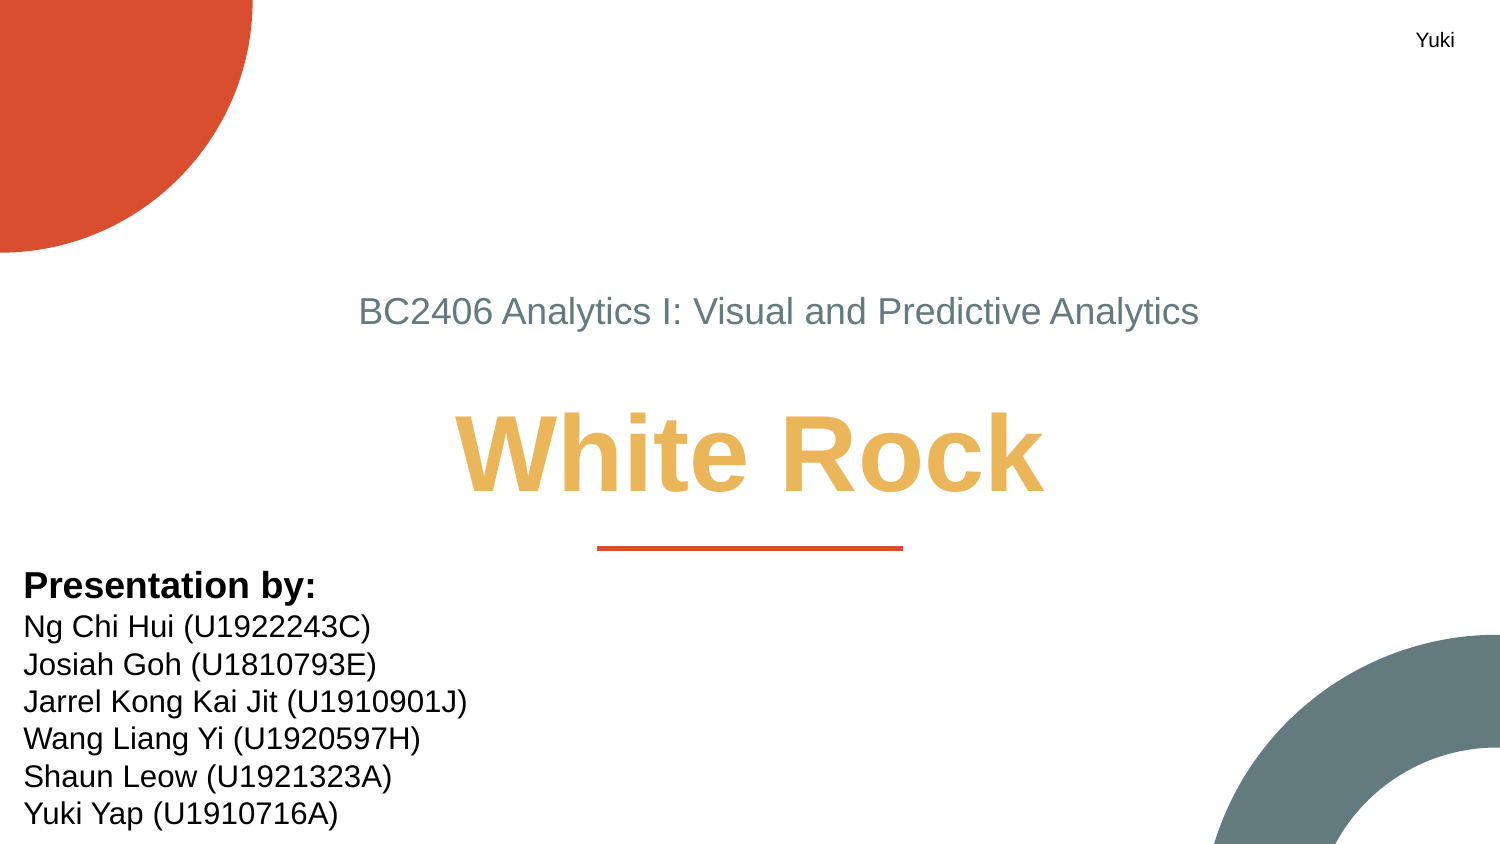

Yuki
BC2406 Analytics I: Visual and Predictive Analytics

# White Rock

Presentation by:
Ng Chi Hui (U1922243C)
Josiah Goh (U1810793E)
Jarrel Kong Kai Jit (U1910901J)
Wang Liang Yi (U1920597H)
Shaun Leow (U1921323A)
Yuki Yap (U1910716A)